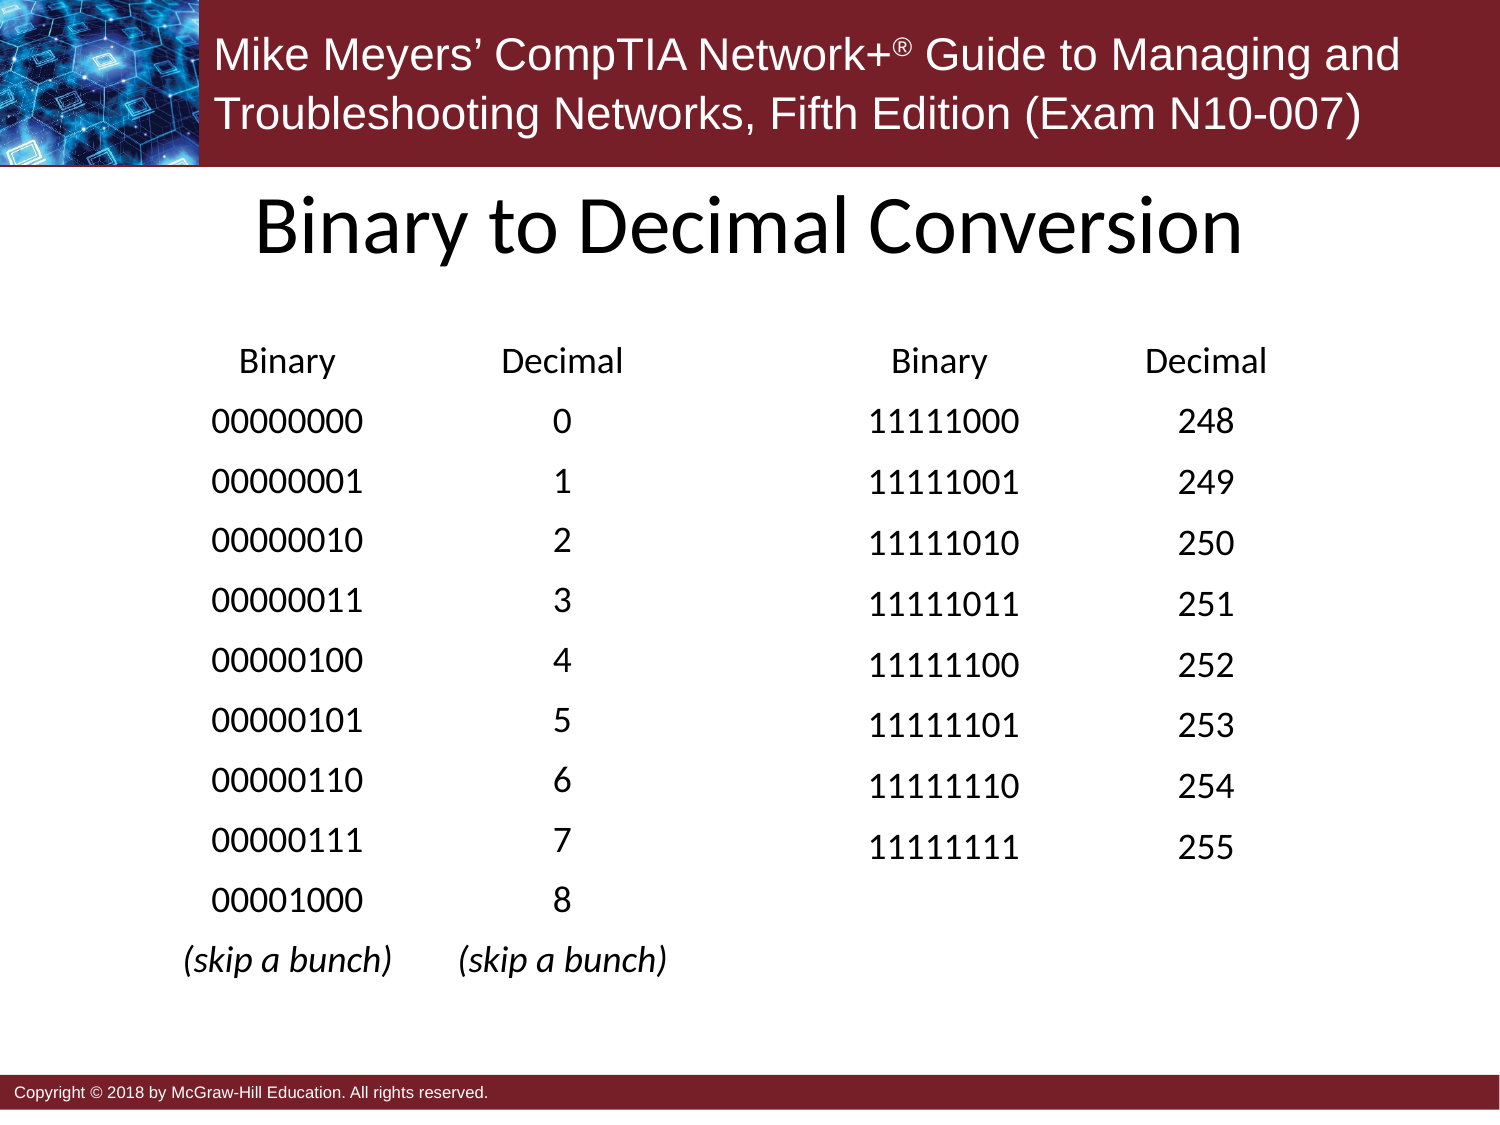

# Binary to Decimal Conversion
| Binary | Decimal |
| --- | --- |
| 00000000 | 0 |
| 00000001 | 1 |
| 00000010 | 2 |
| 00000011 | 3 |
| 00000100 | 4 |
| 00000101 | 5 |
| 00000110 | 6 |
| 00000111 | 7 |
| 00001000 | 8 |
| (skip a bunch) | (skip a bunch) |
| Binary | Decimal |
| --- | --- |
| 11111000 | 248 |
| 11111001 | 249 |
| 11111010 | 250 |
| 11111011 | 251 |
| 11111100 | 252 |
| 11111101 | 253 |
| 11111110 | 254 |
| 11111111 | 255 |